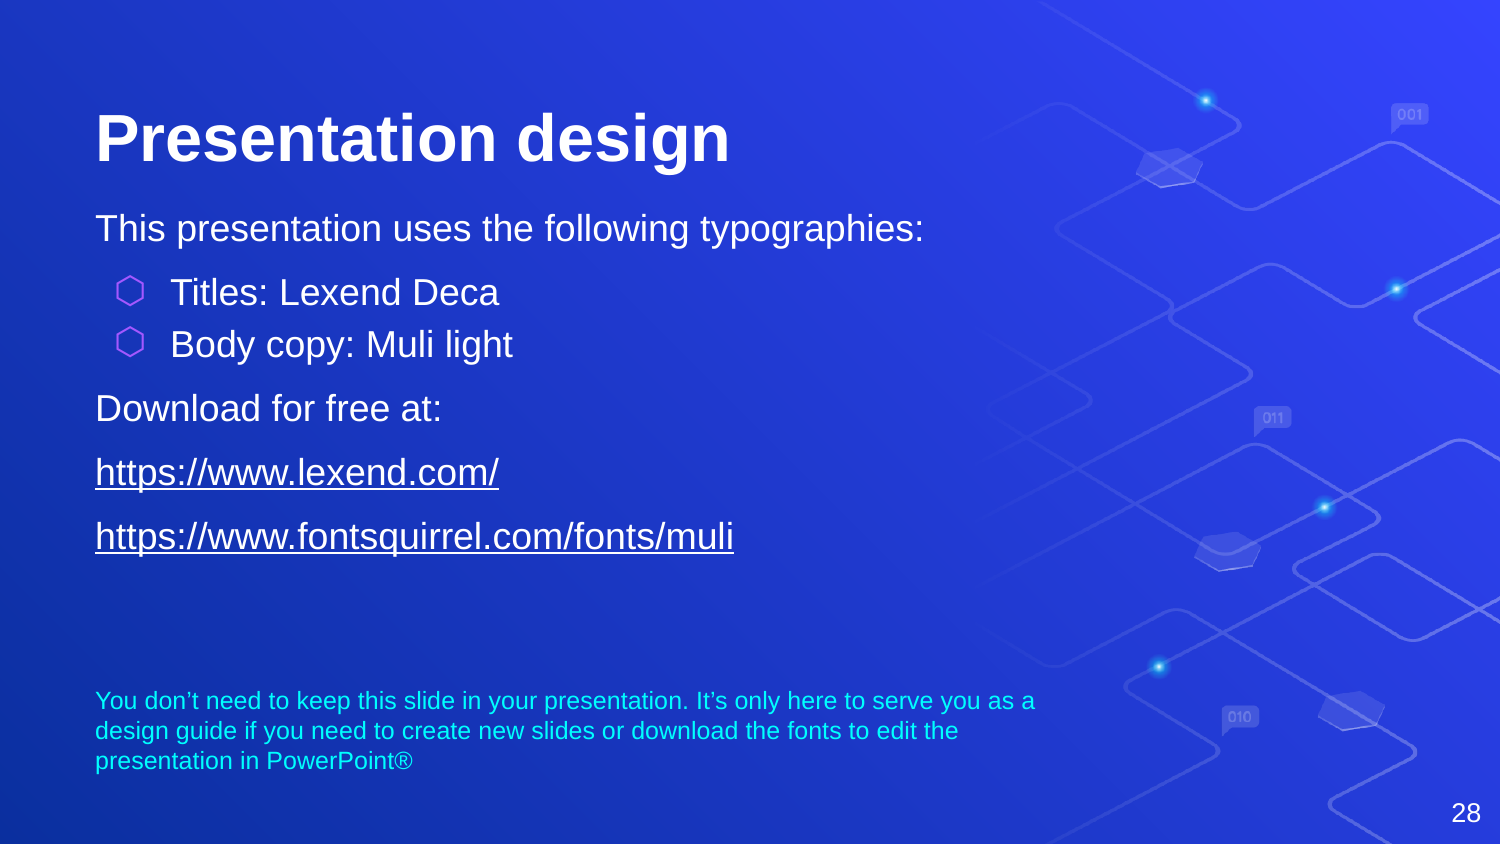

# Presentation design
This presentation uses the following typographies:
Titles: Lexend Deca
Body copy: Muli light
Download for free at:
https://www.lexend.com/
https://www.fontsquirrel.com/fonts/muli

You don’t need to keep this slide in your presentation. It’s only here to serve you as a design guide if you need to create new slides or download the fonts to edit the presentation in PowerPoint®

28